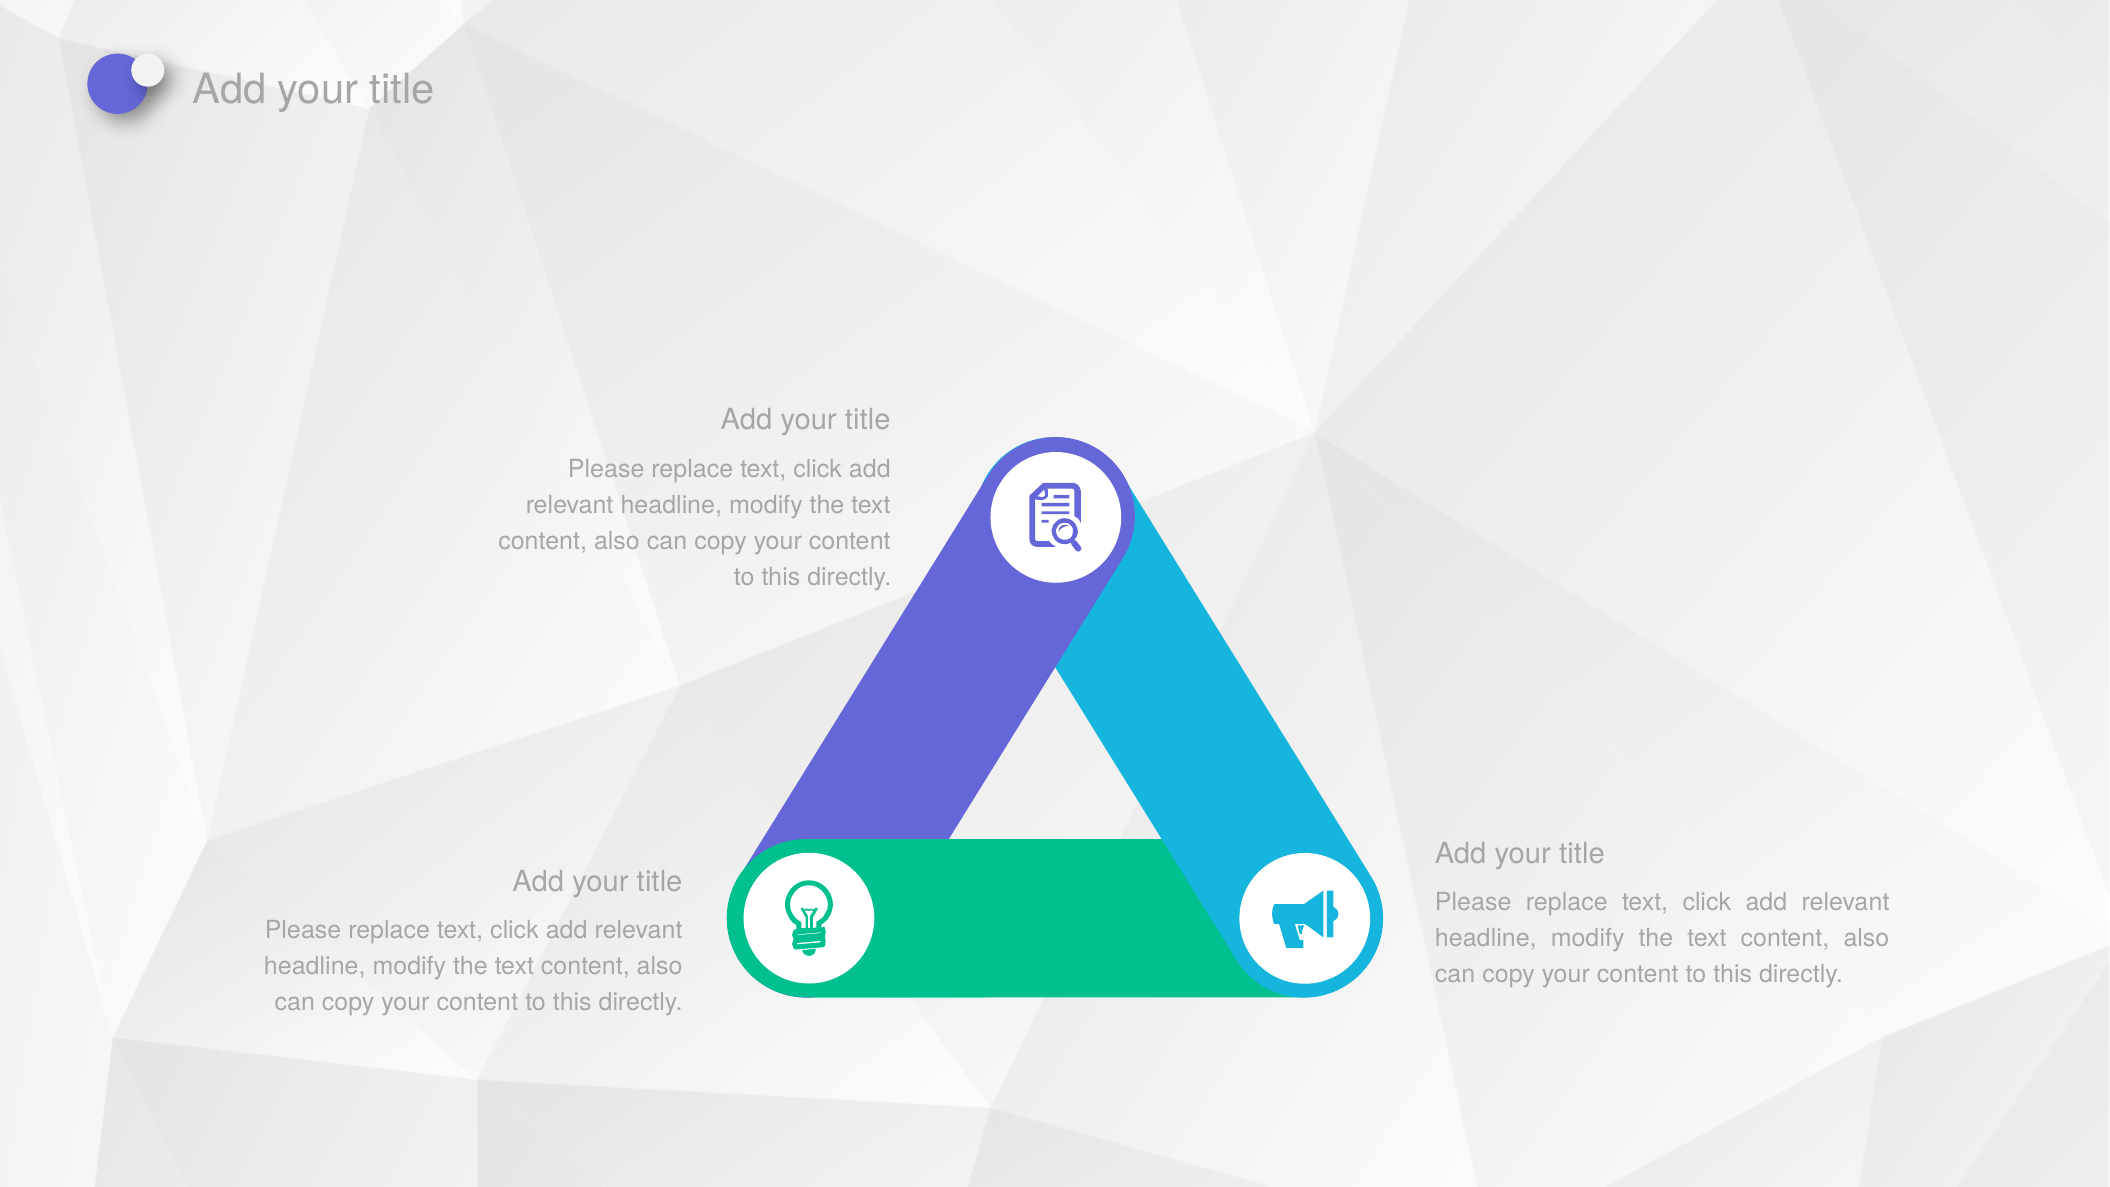

Add your title
Add your title
Please replace text, click add relevant headline, modify the text content, also can copy your content to this directly.

Add your title
Please replace text, click add relevant headline, modify the text content, also can copy your content to this directly.
Add your title
Please replace text, click add relevant headline, modify the text content, also can copy your content to this directly.